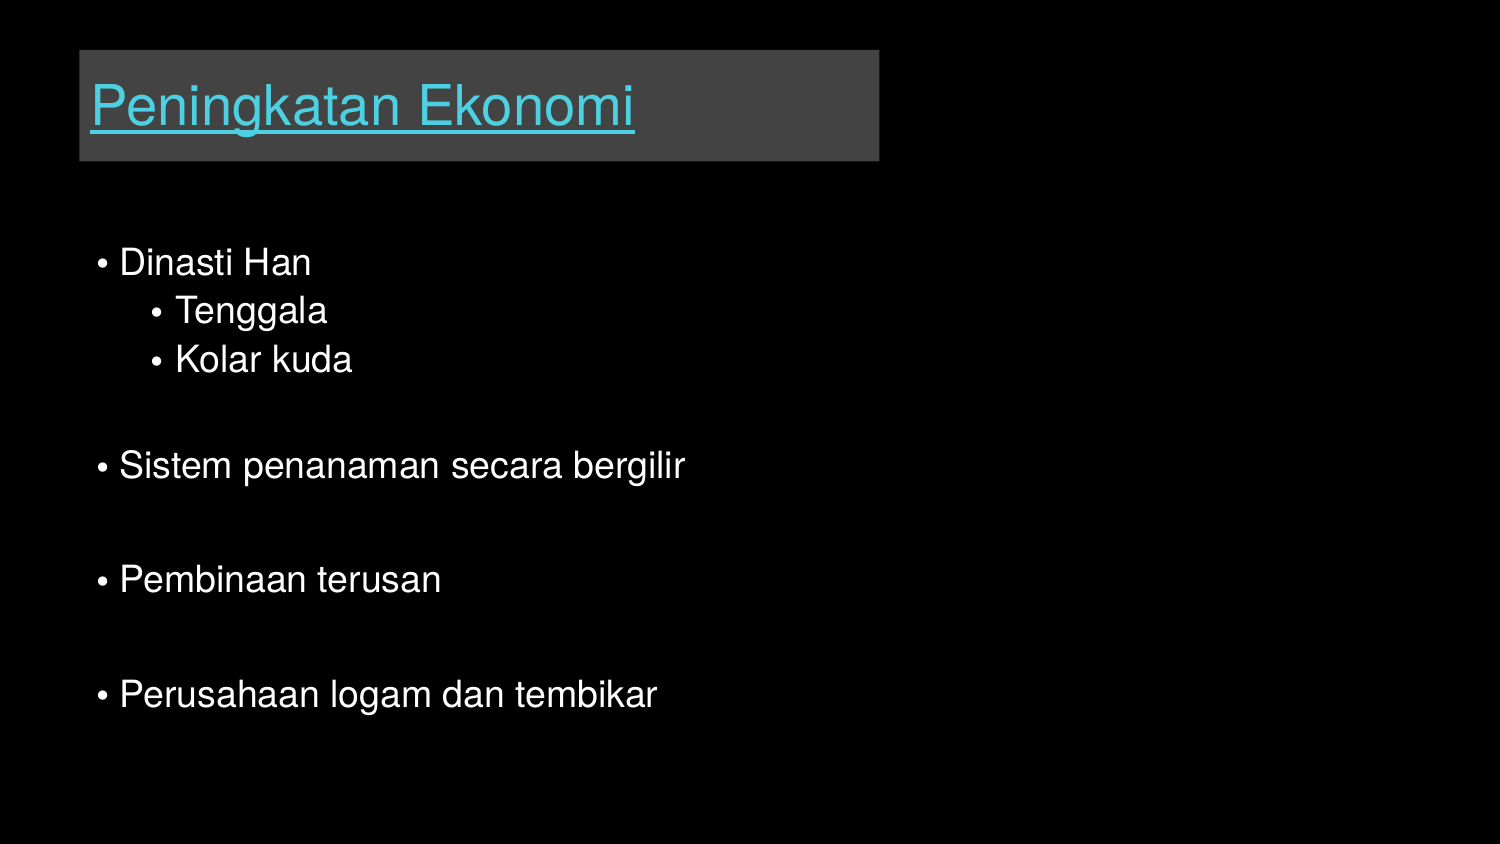

# Peningkatan Ekonomi
Dinasti Han
Tenggala
Kolar kuda

Sistem penanaman secara bergilir

Pembinaan terusan

Perusahaan logam dan tembikar